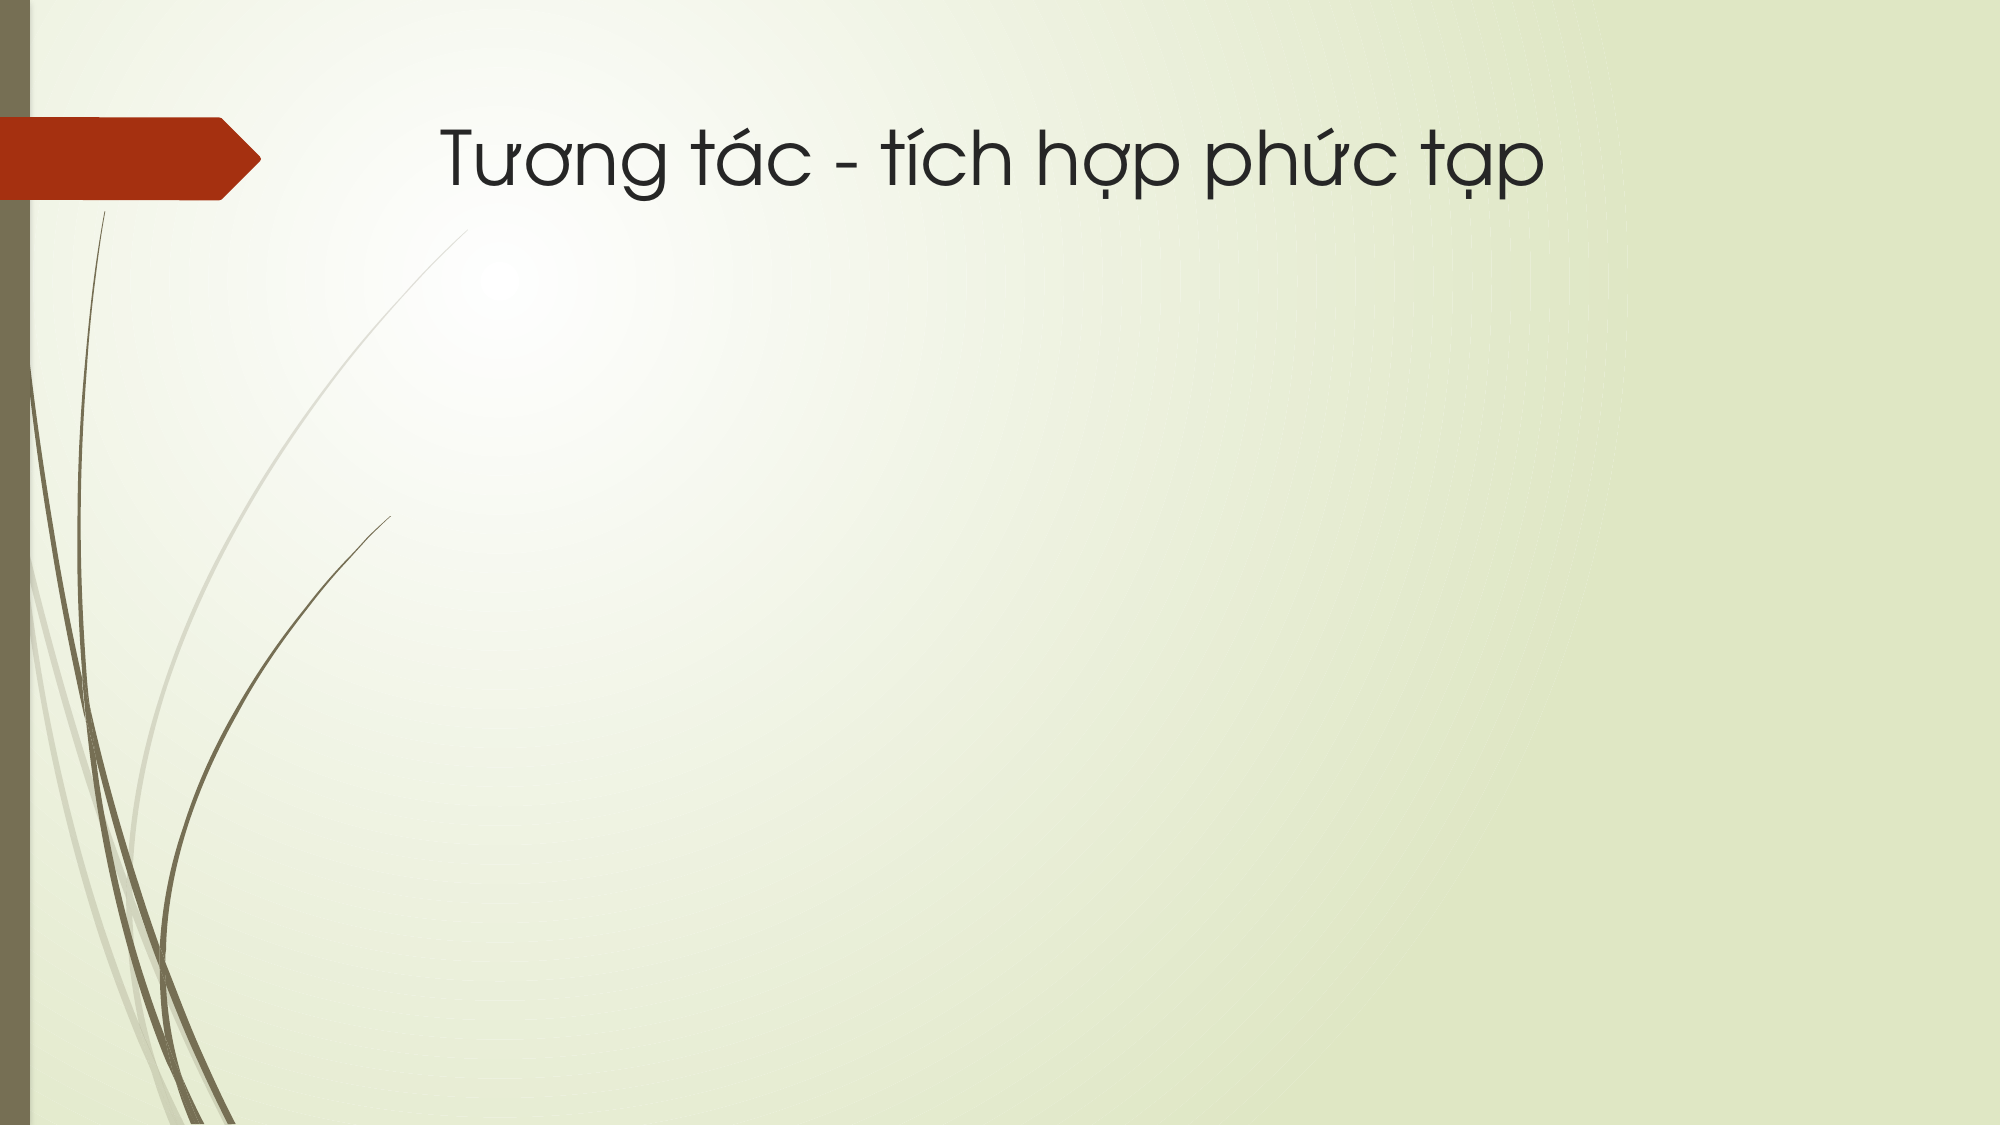

# Tương tác - tích hợp phức tạp